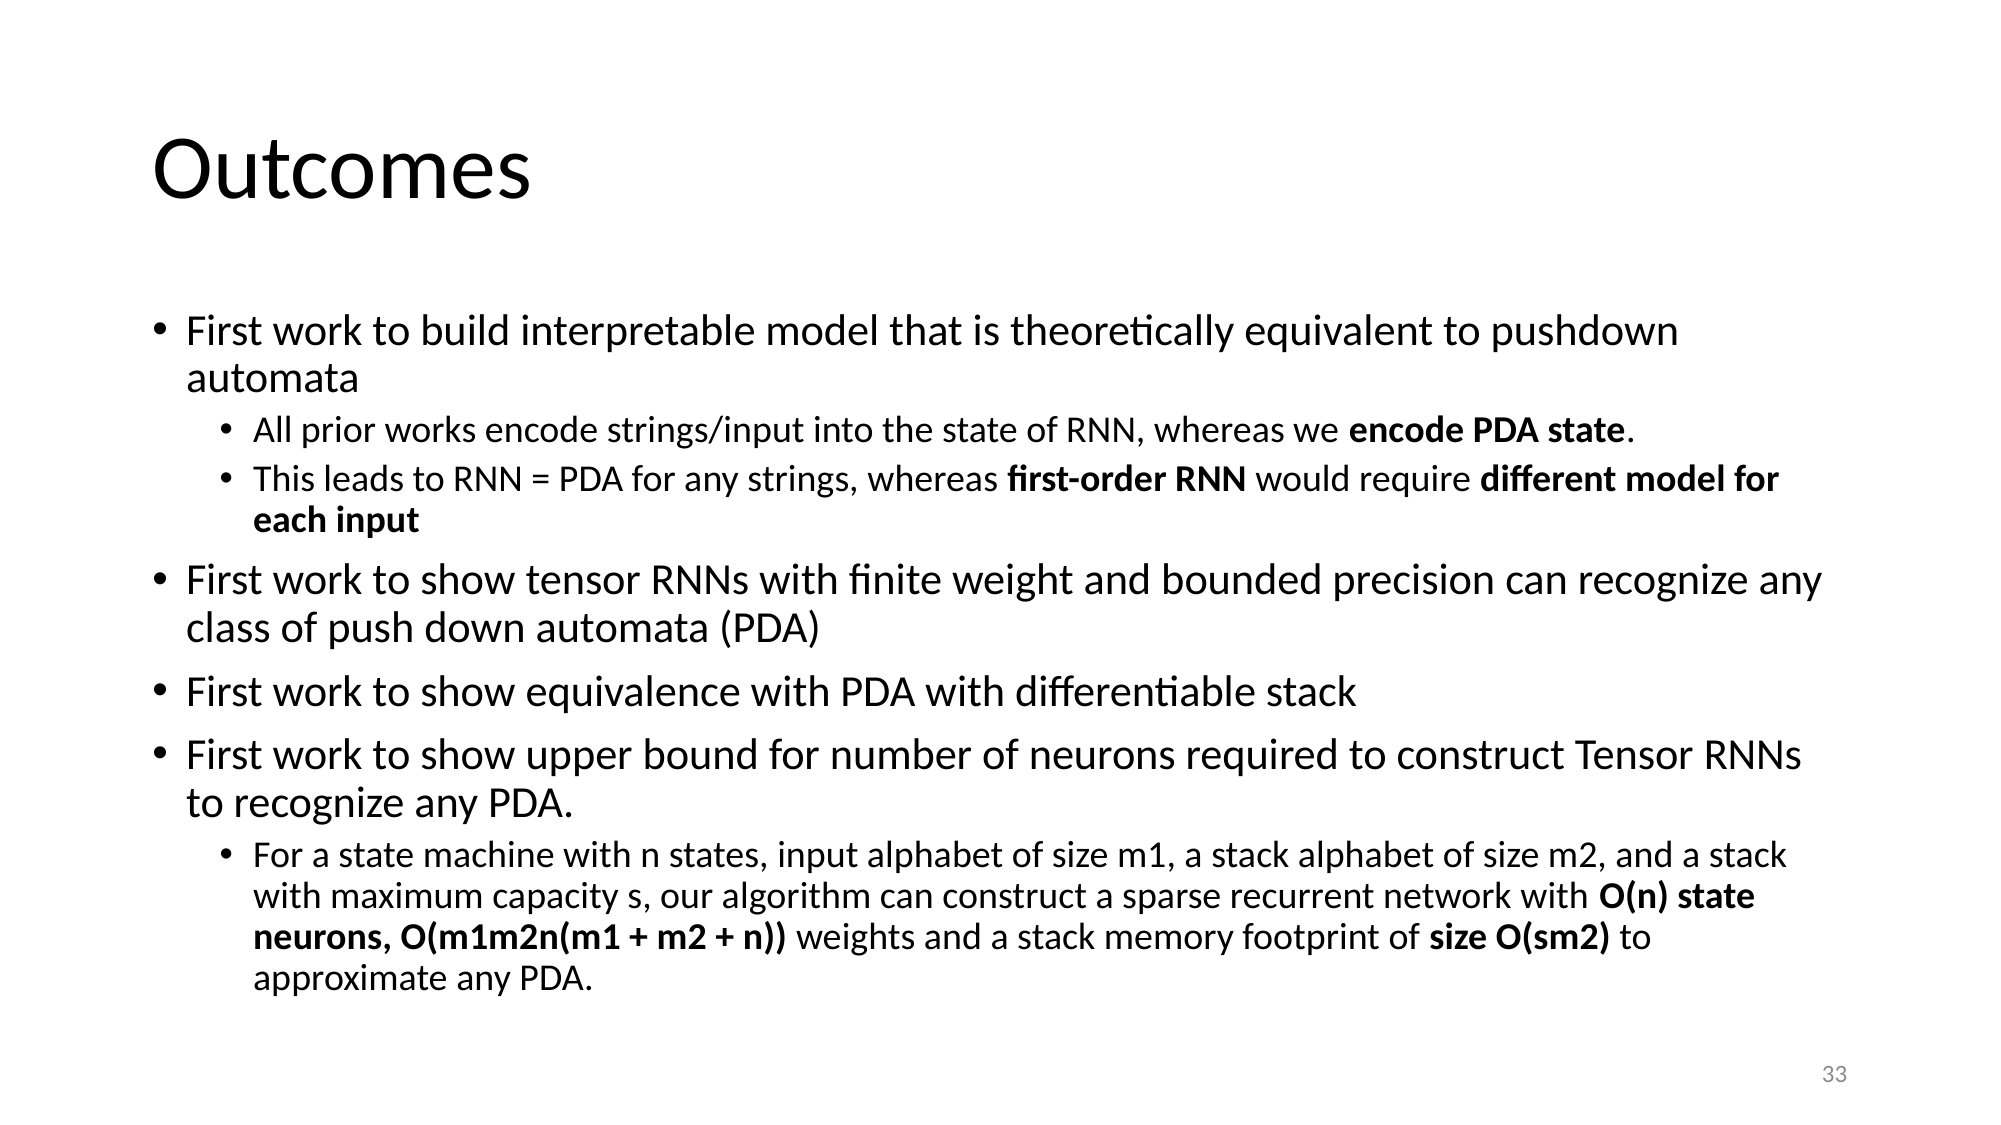

# Outcomes
First work to build interpretable model that is theoretically equivalent to pushdown automata
All prior works encode strings/input into the state of RNN, whereas we encode PDA state.
This leads to RNN = PDA for any strings, whereas first-order RNN would require different model for each input
First work to show tensor RNNs with finite weight and bounded precision can recognize any class of push down automata (PDA)
First work to show equivalence with PDA with differentiable stack
First work to show upper bound for number of neurons required to construct Tensor RNNs to recognize any PDA.
For a state machine with n states, input alphabet of size m1, a stack alphabet of size m2, and a stack with maximum capacity s, our algorithm can construct a sparse recurrent network with O(n) state neurons, O(m1m2n(m1 + m2 + n)) weights and a stack memory footprint of size O(sm2) to approximate any PDA.

33